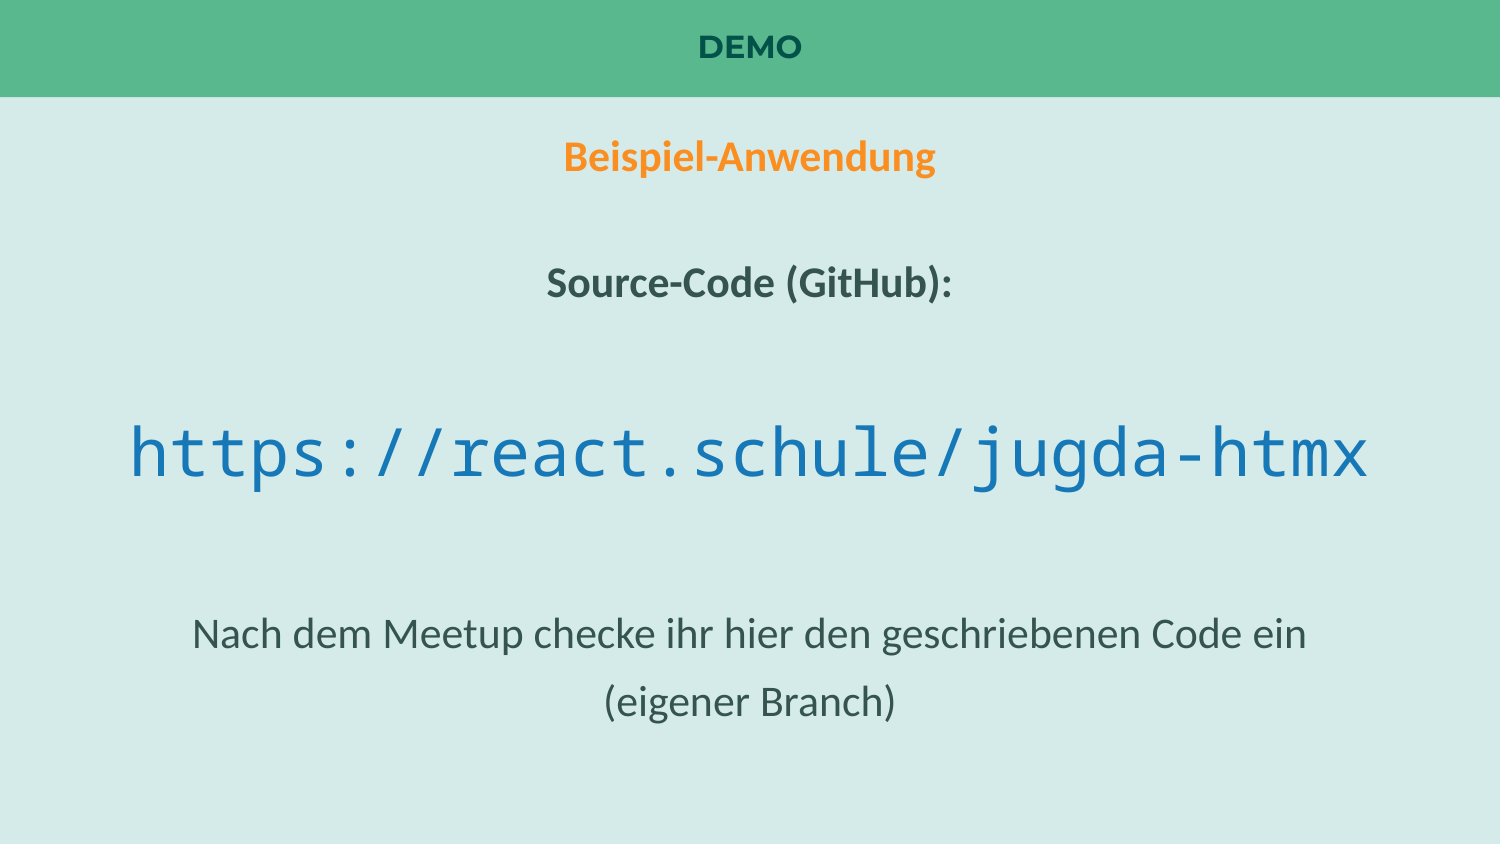

# Demo
Beispiel-Anwendung

Source-Code (GitHub):

https://react.schule/jugda-htmx

Nach dem Meetup checke ihr hier den geschriebenen Code ein
(eigener Branch)